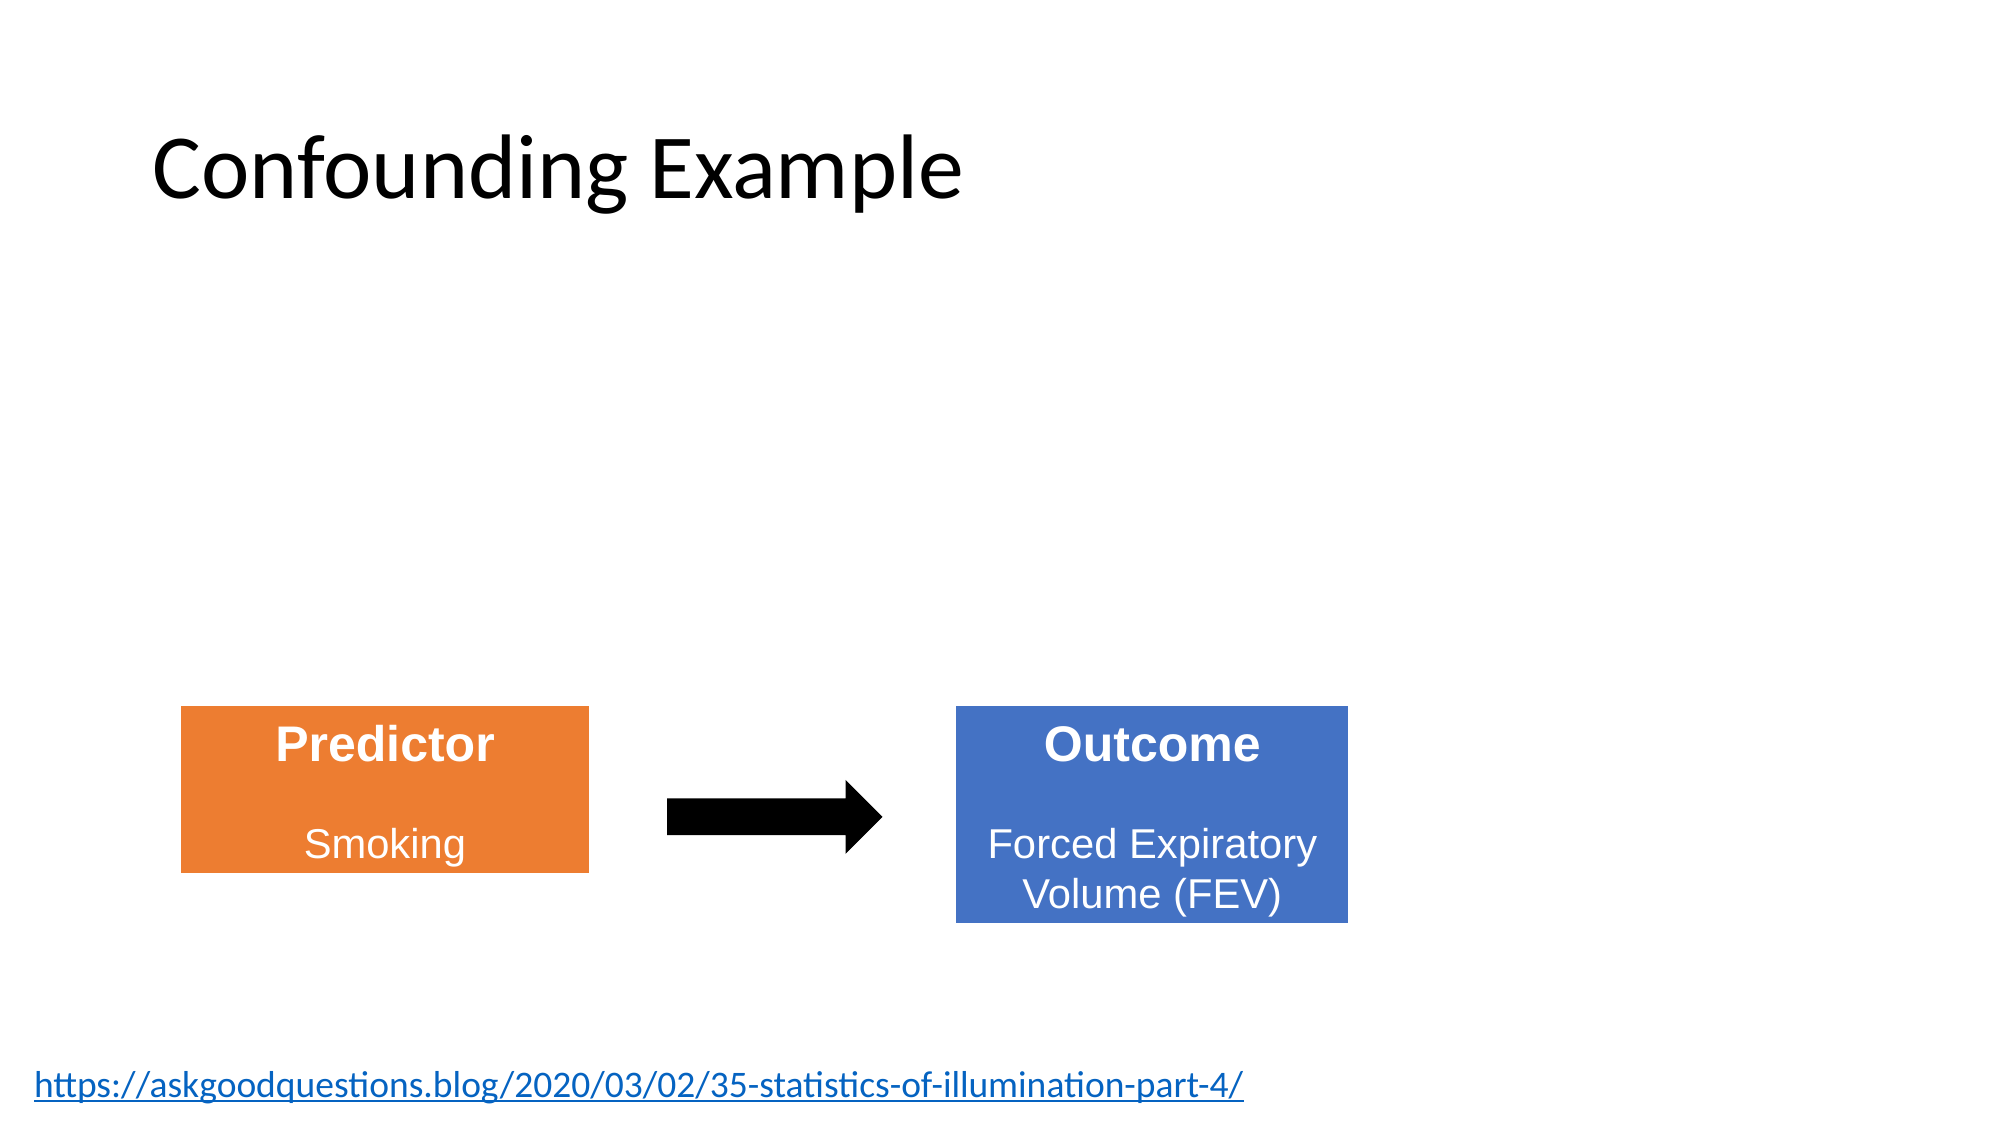

# Confounding Example
Predictor

Smoking
Outcome

Forced Expiratory Volume (FEV)

https://askgoodquestions.blog/2020/03/02/35-statistics-of-illumination-part-4/